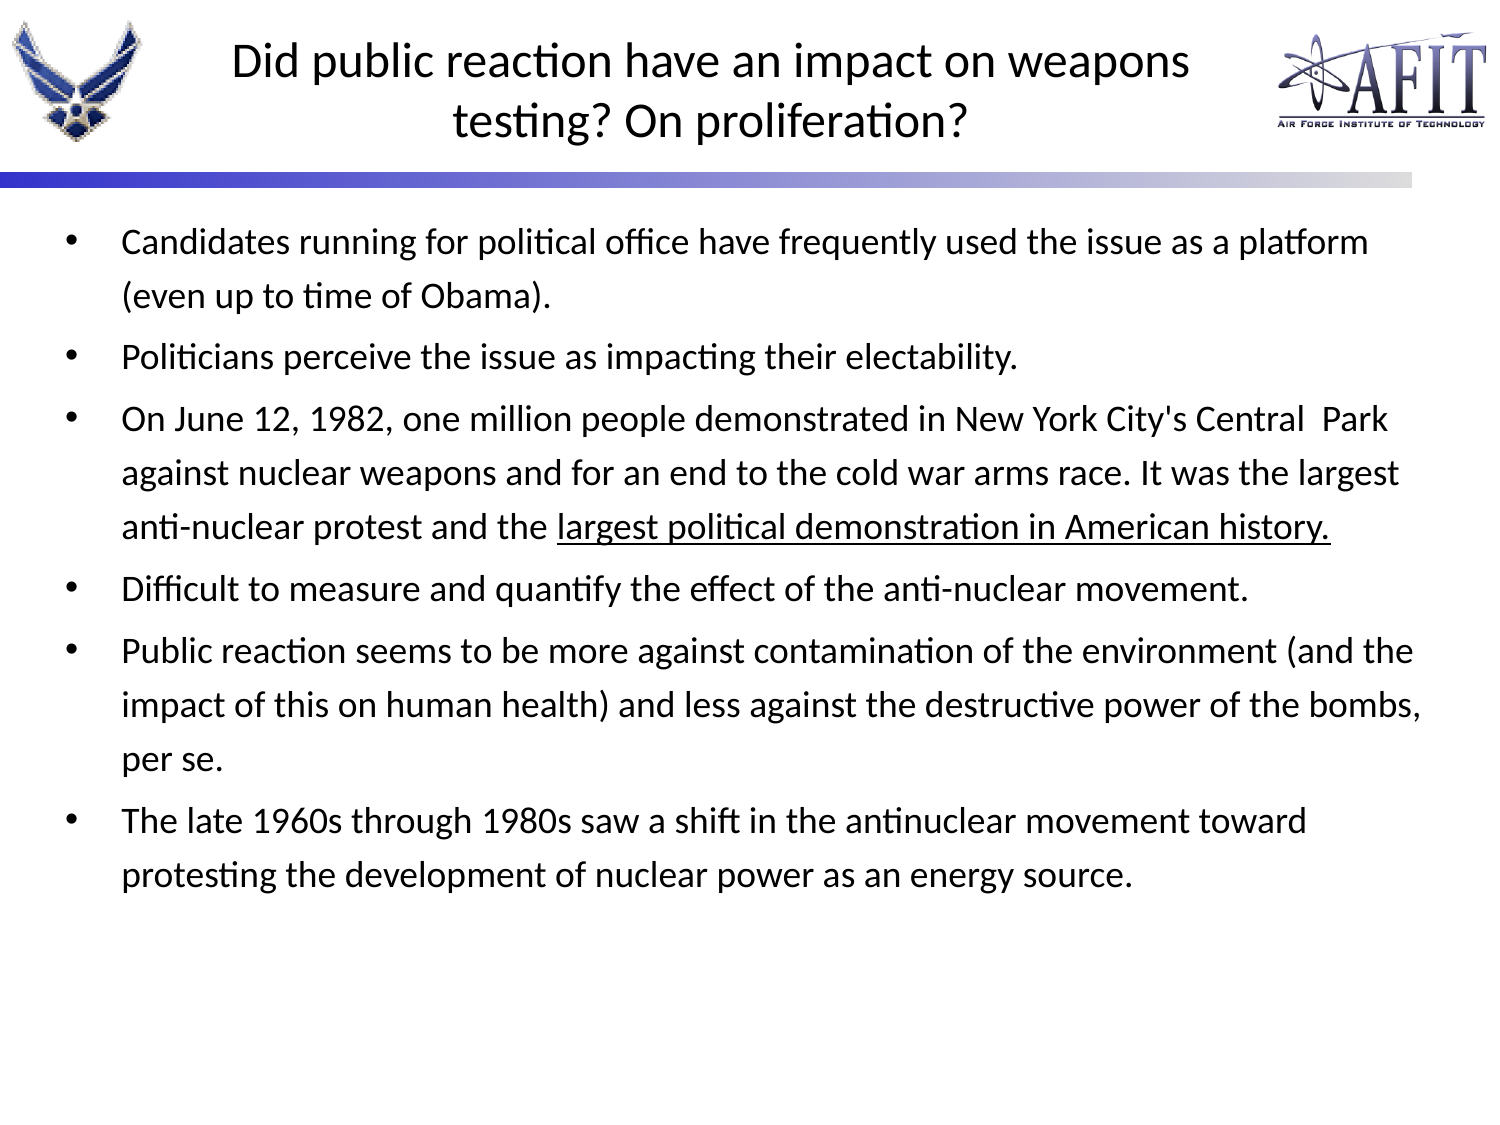

# Did public reaction have an impact on weapons testing? On proliferation?
Candidates running for political office have frequently used the issue as a platform (even up to time of Obama).
Politicians perceive the issue as impacting their electability.
On June 12, 1982, one million people demonstrated in New York City's Central  Park against nuclear weapons and for an end to the cold war arms race. It was the largest anti-nuclear protest and the largest political demonstration in American history.
Difficult to measure and quantify the effect of the anti-nuclear movement.
Public reaction seems to be more against contamination of the environment (and the impact of this on human health) and less against the destructive power of the bombs, per se.
The late 1960s through 1980s saw a shift in the antinuclear movement toward protesting the development of nuclear power as an energy source.